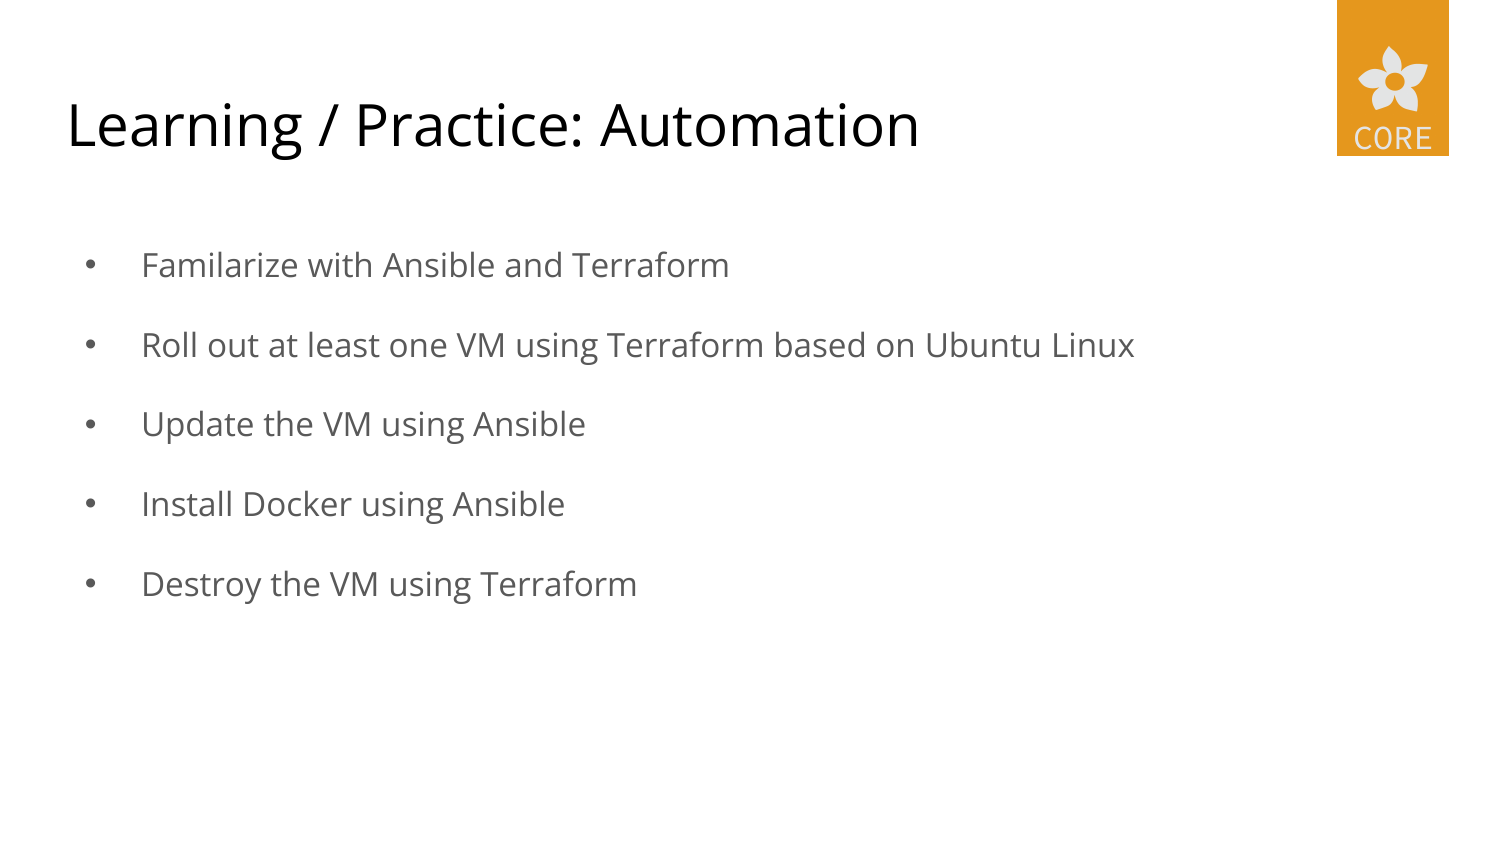

# Learning / Practice: Automation
Familarize with Ansible and Terraform
Roll out at least one VM using Terraform based on Ubuntu Linux
Update the VM using Ansible
Install Docker using Ansible
Destroy the VM using Terraform